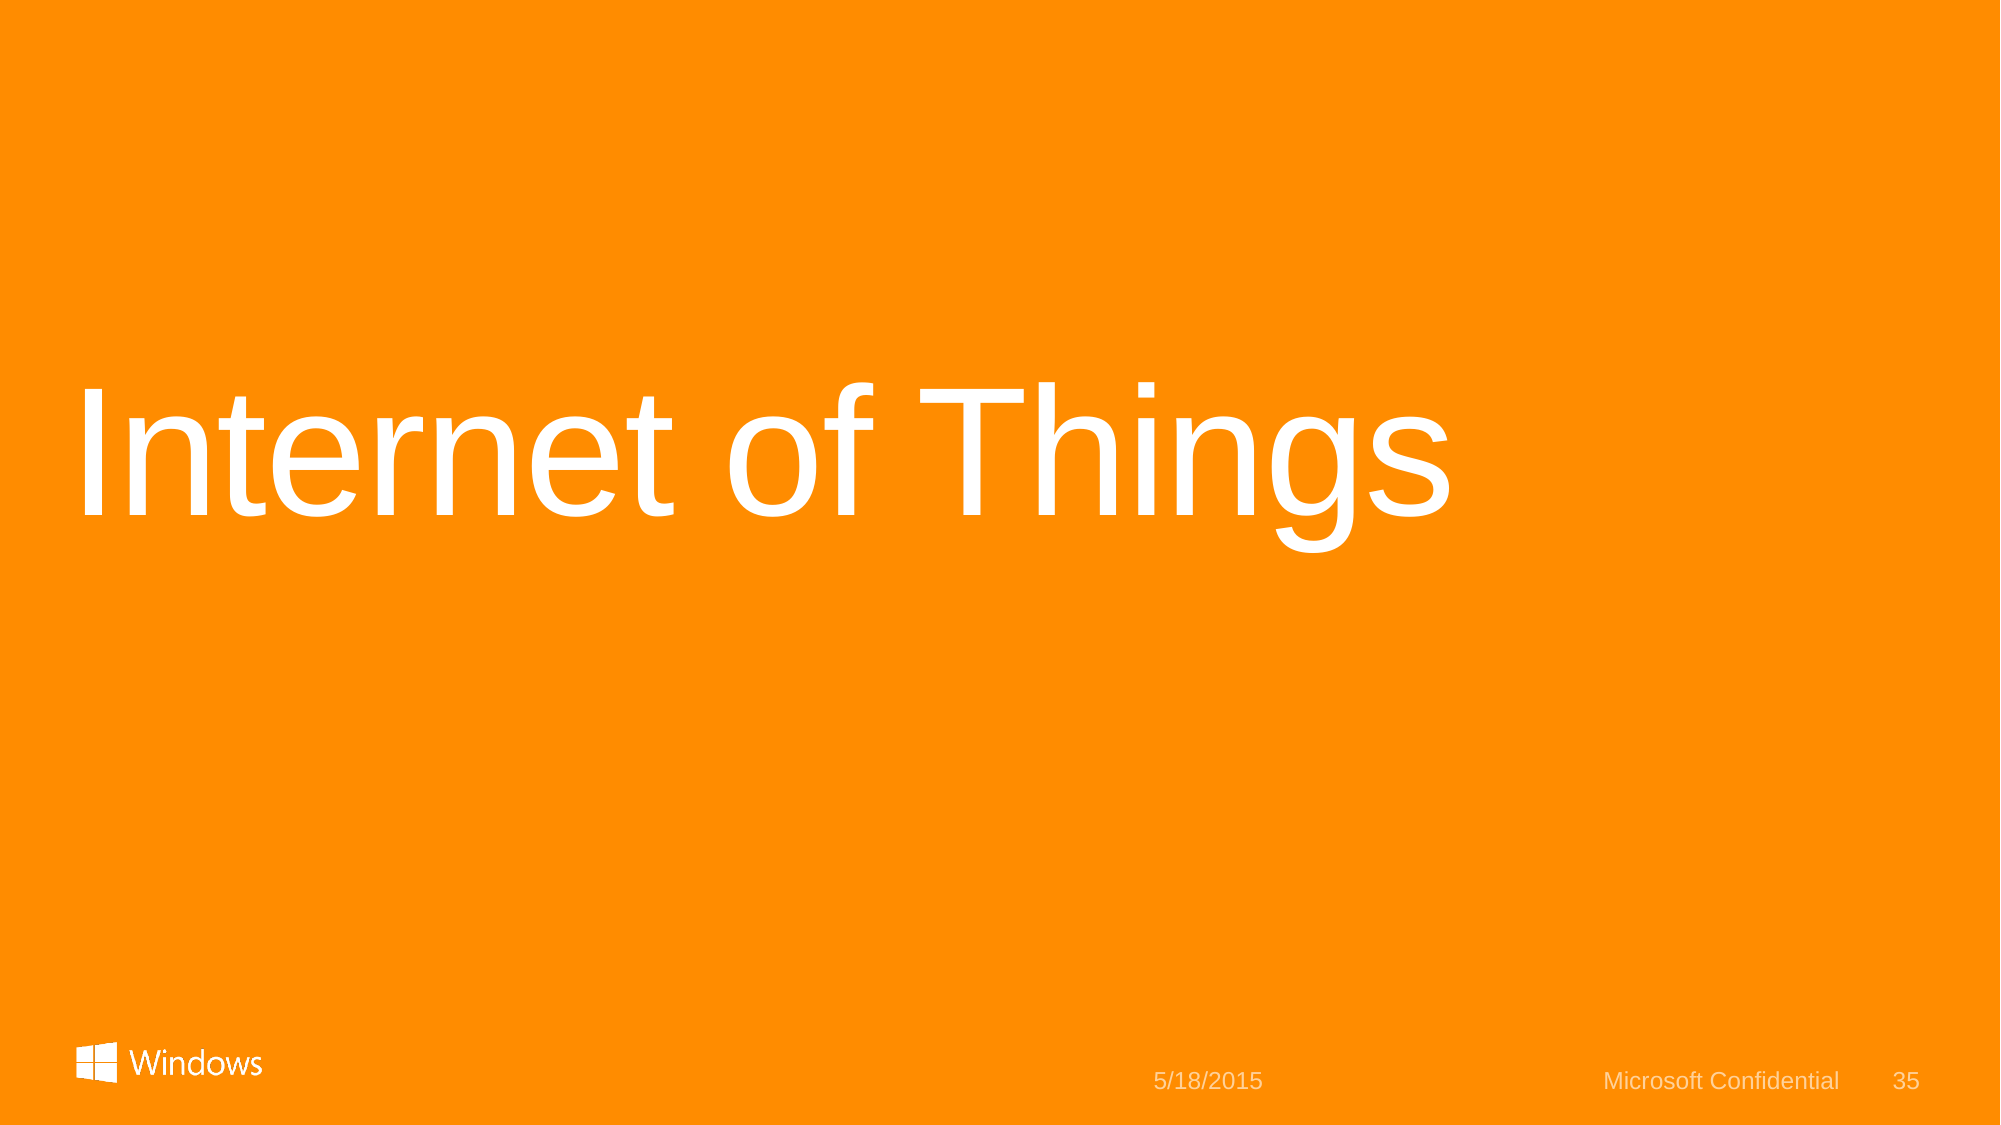

# Internet of Things
5/18/2015
Microsoft Confidential
35